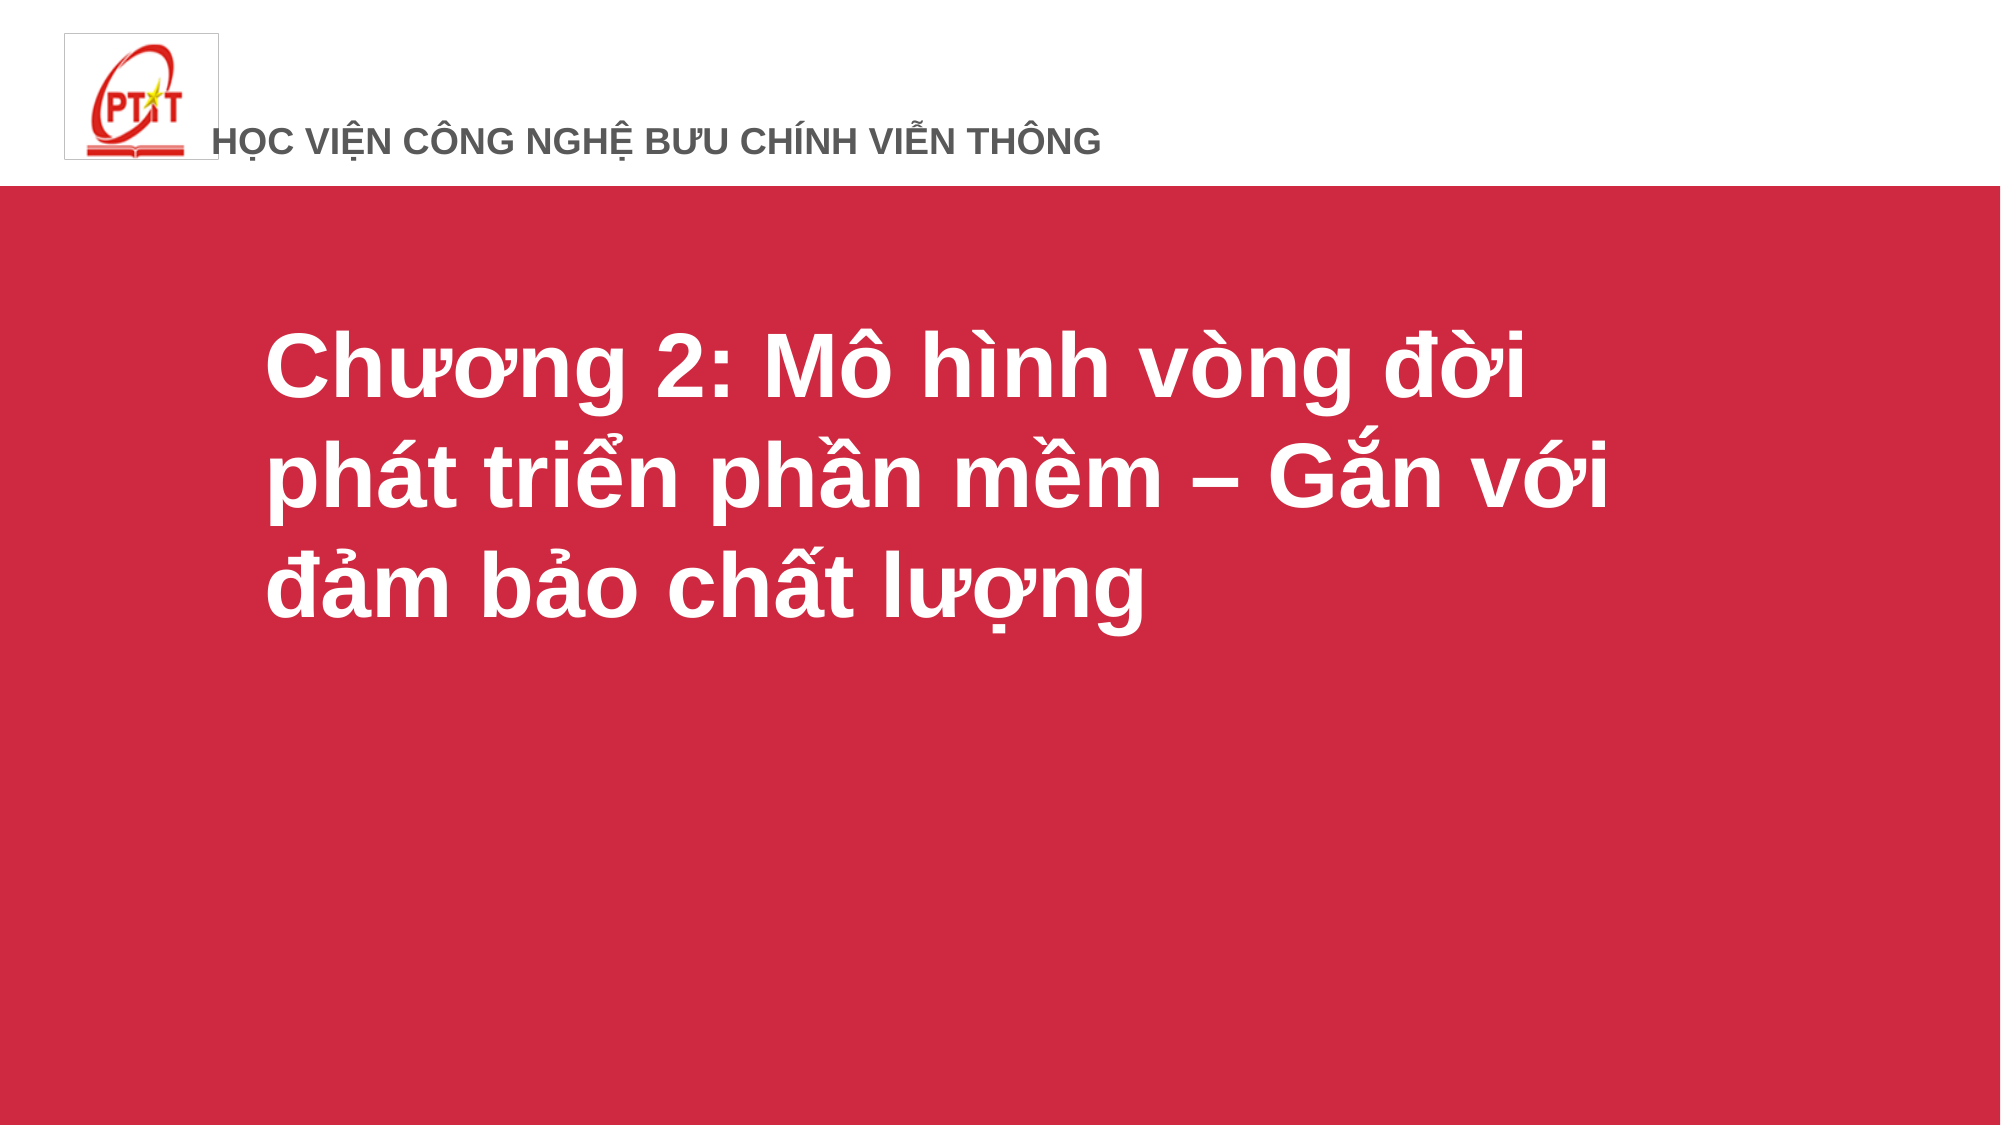

# Chương 2: Mô hình vòng đời phát triển phần mềm – Gắn với đảm bảo chất lượng